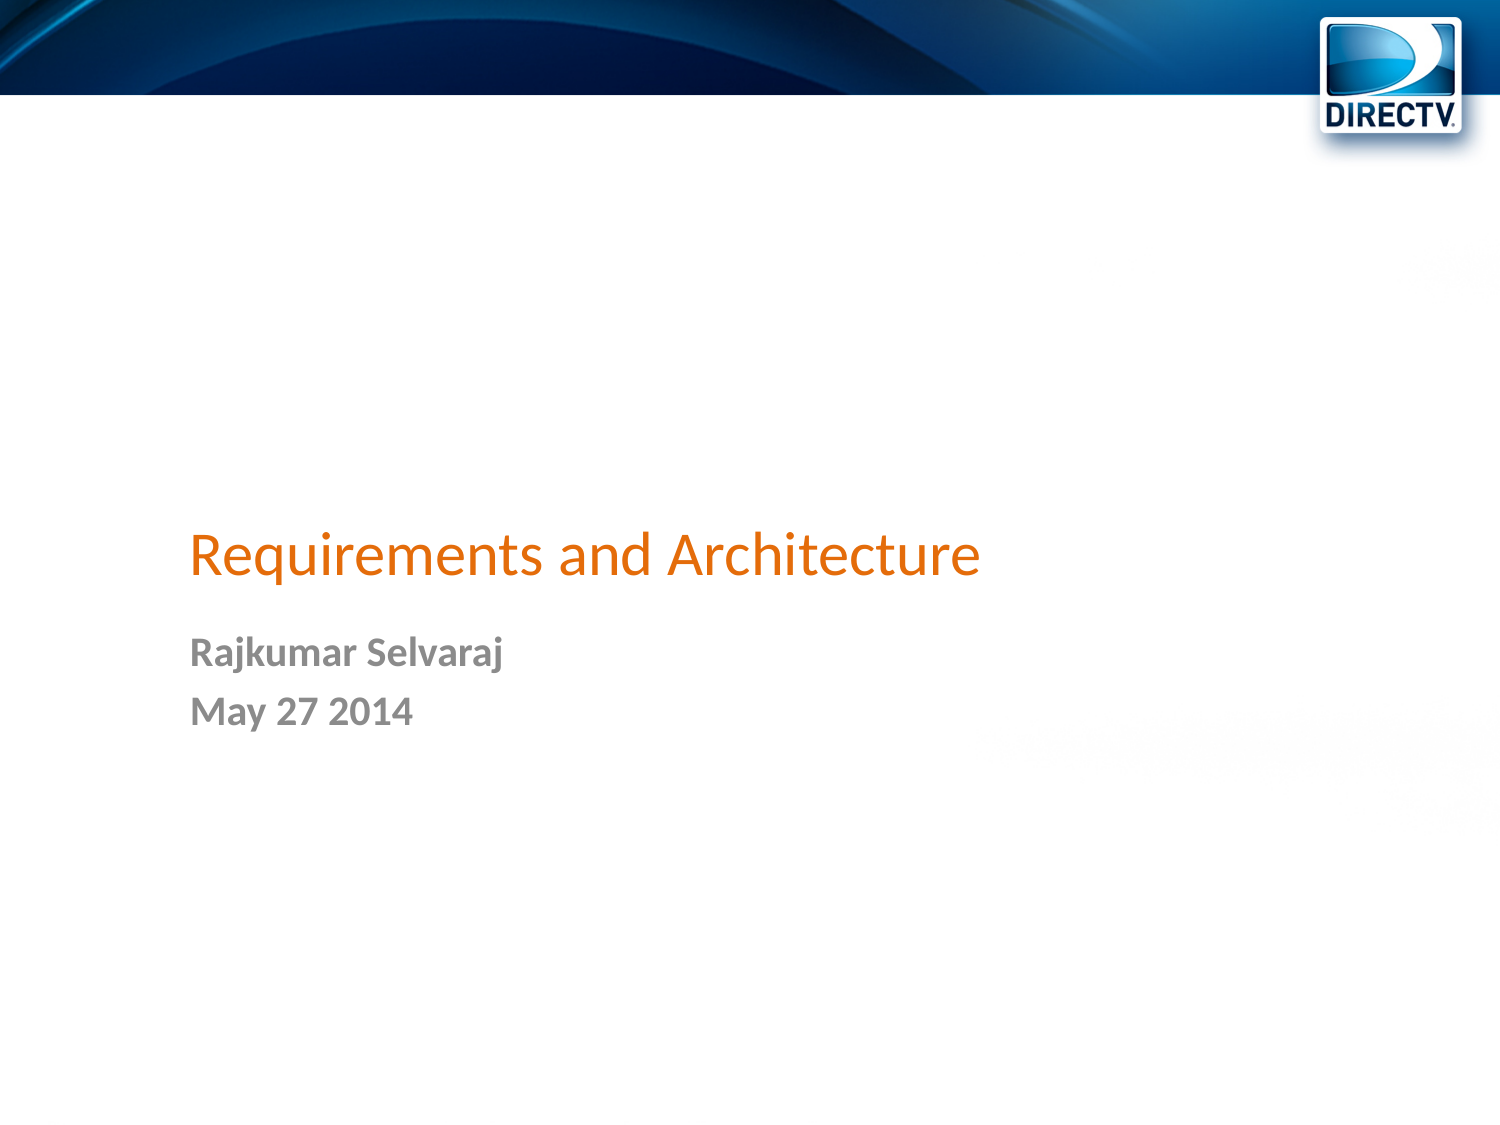

# Requirements and Architecture
Rajkumar Selvaraj
May 27 2014